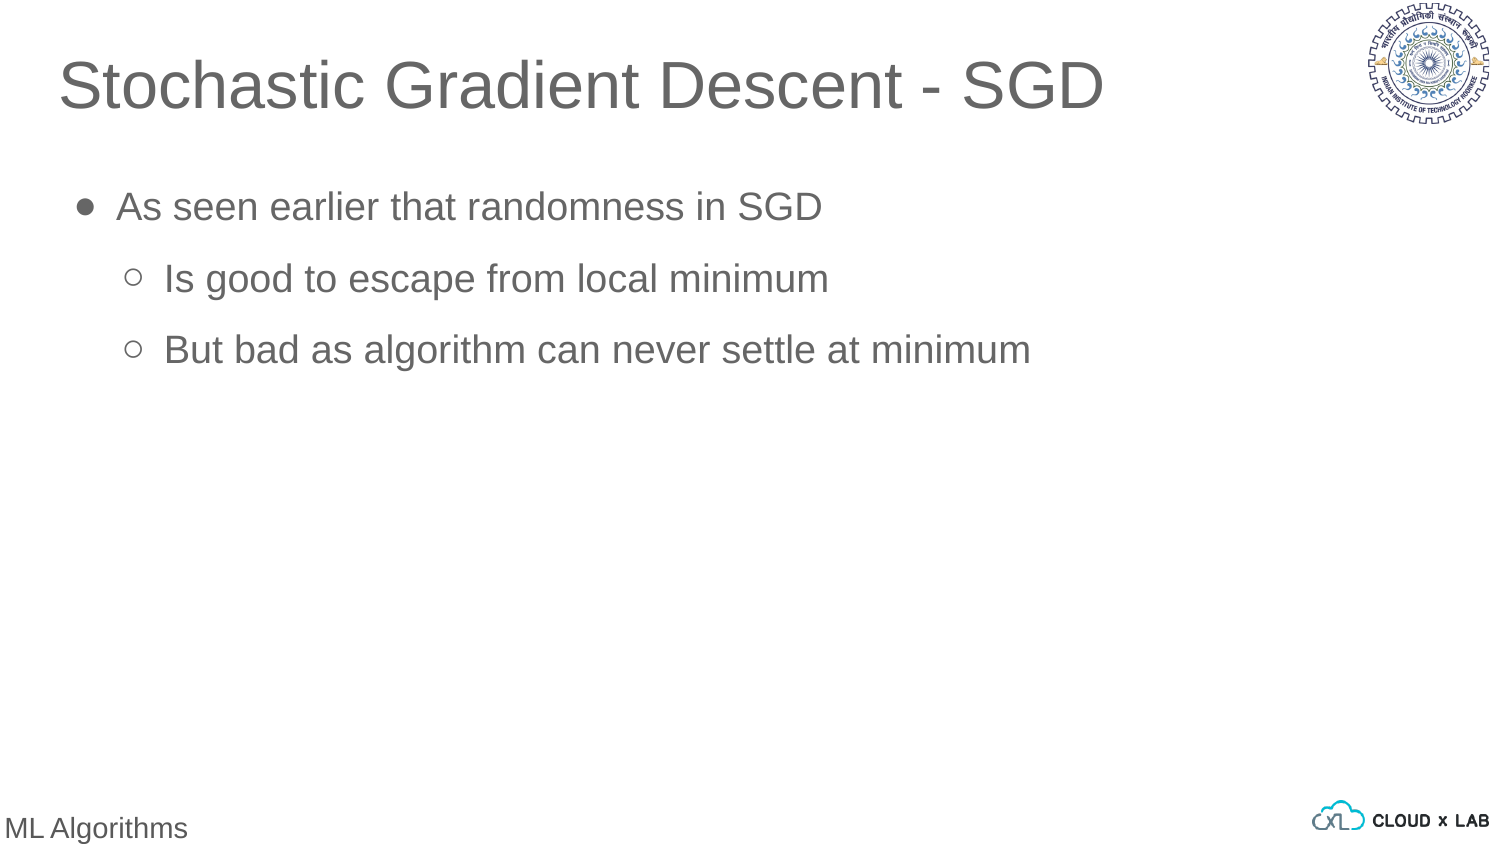

Stochastic Gradient Descent - SGD
As seen earlier that randomness in SGD
Is good to escape from local minimum
But bad as algorithm can never settle at minimum